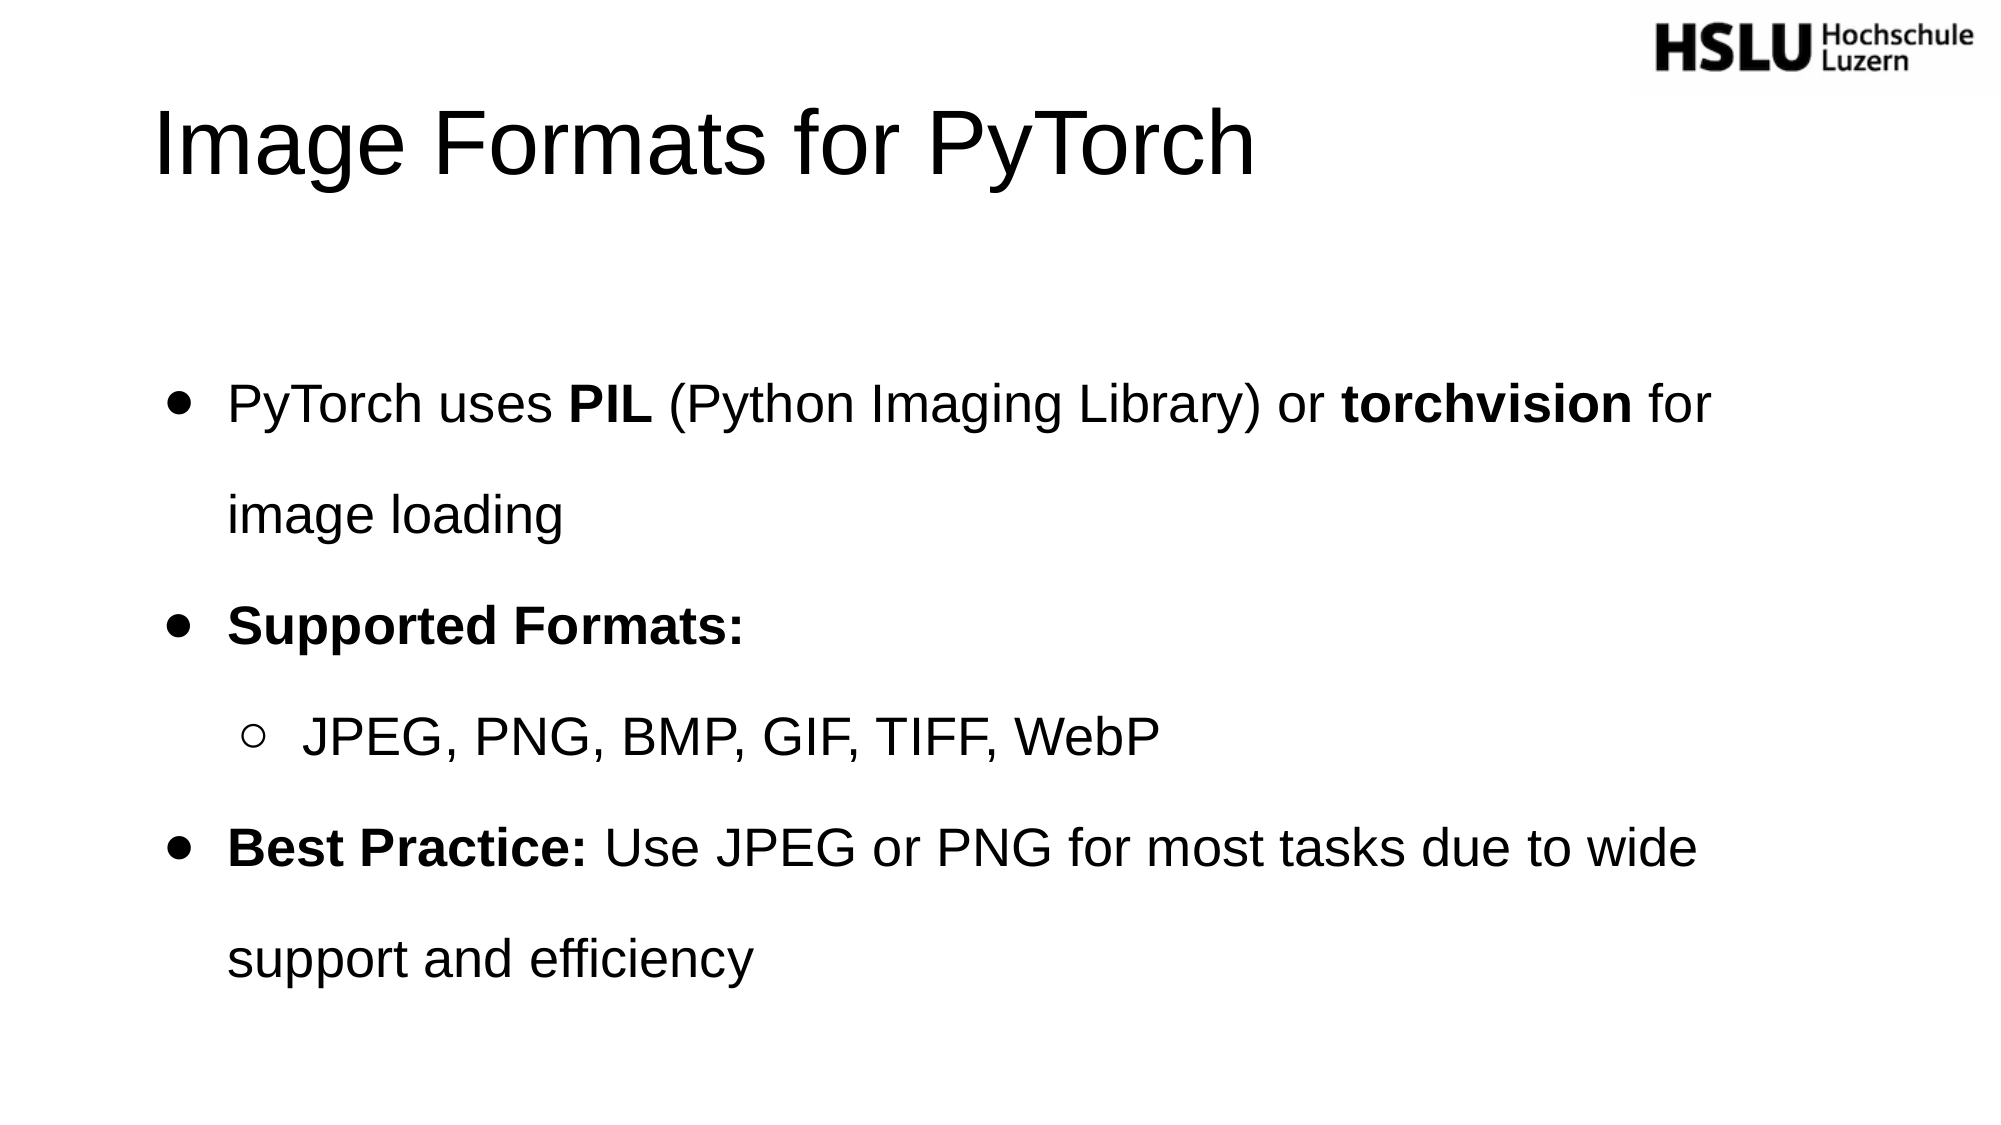

# Image Formats for PyTorch
PyTorch uses PIL (Python Imaging Library) or torchvision for image loading
Supported Formats:
JPEG, PNG, BMP, GIF, TIFF, WebP
Best Practice: Use JPEG or PNG for most tasks due to wide support and efficiency